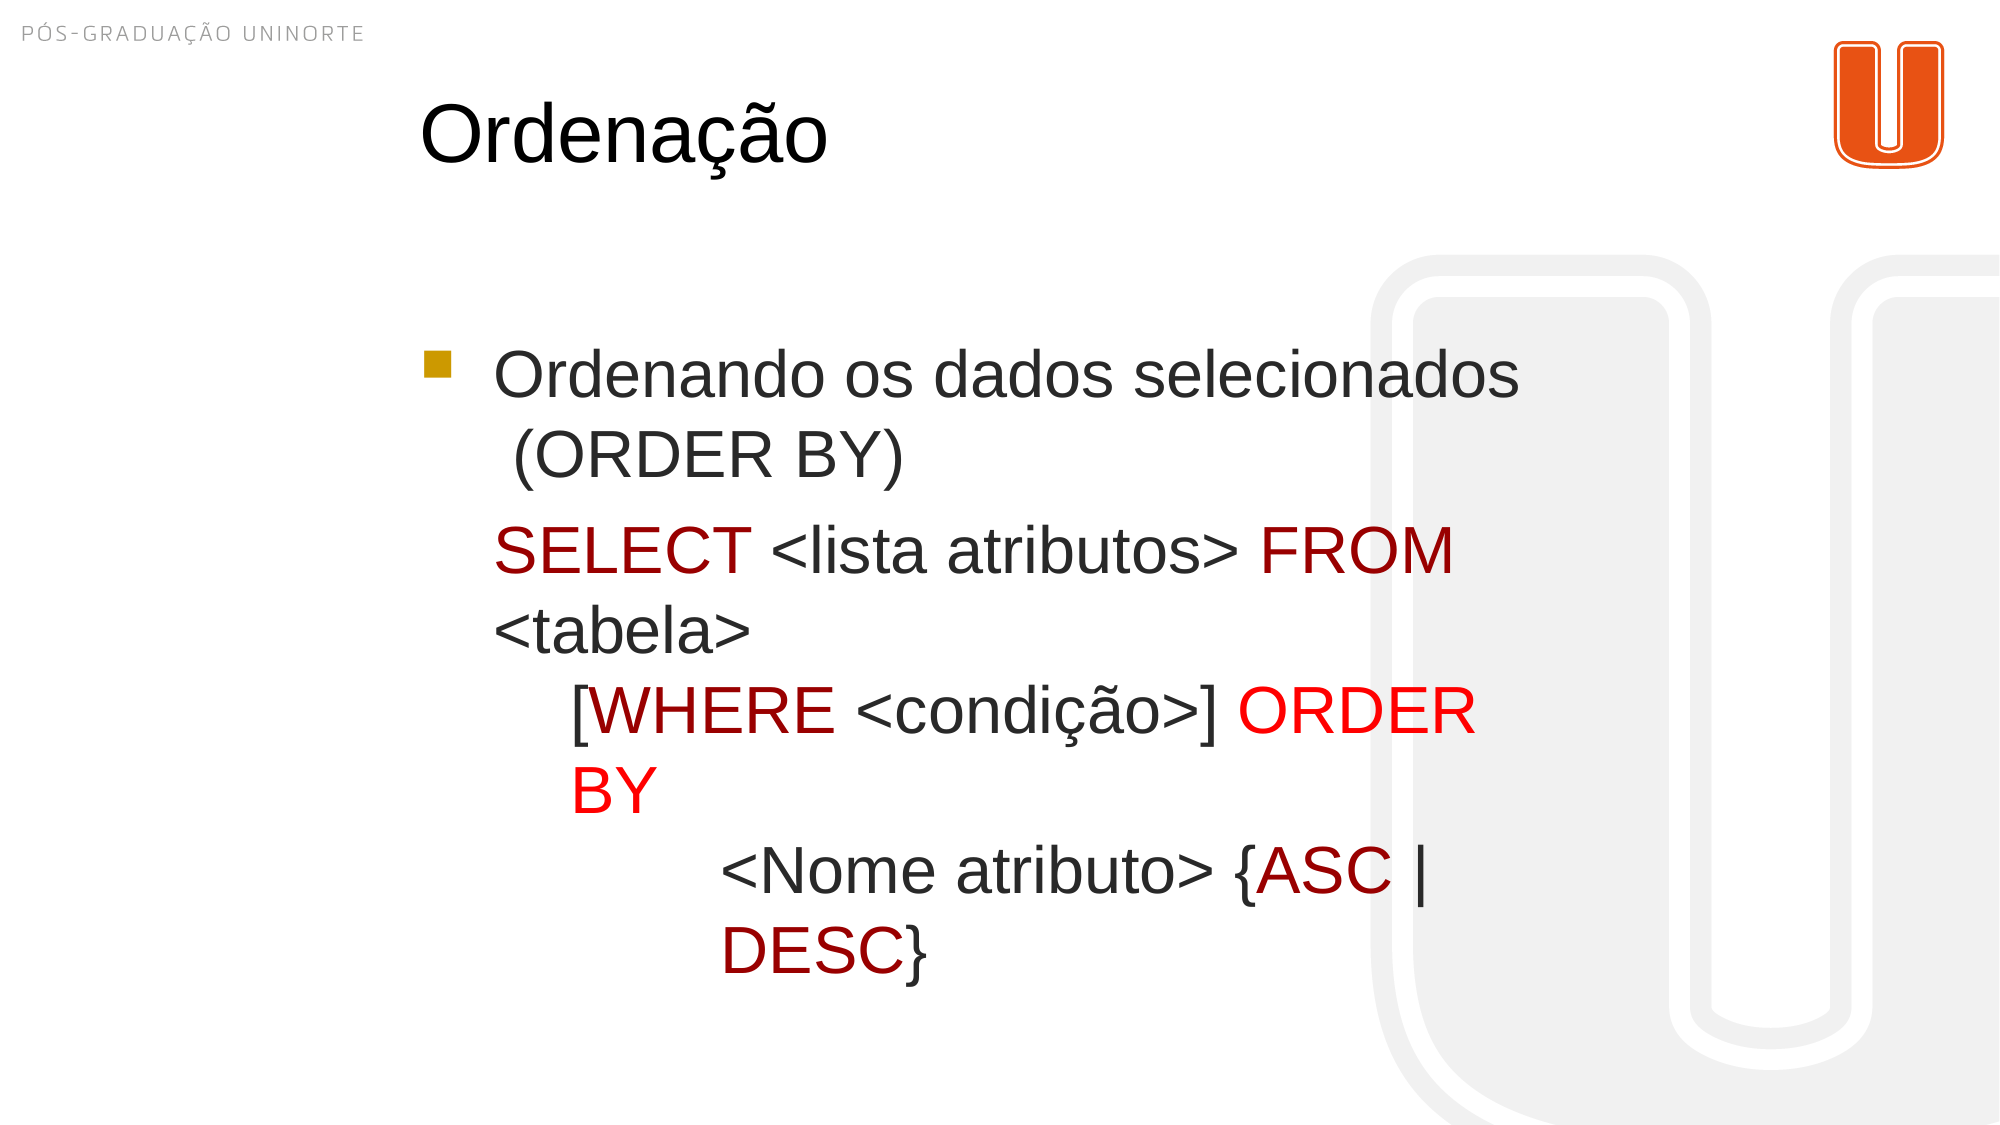

# Ordenação
Ordenando os dados selecionados  (ORDER BY)
SELECT <lista atributos> FROM
<tabela>
[WHERE <condição>] ORDER BY
<Nome atributo> {ASC | DESC}